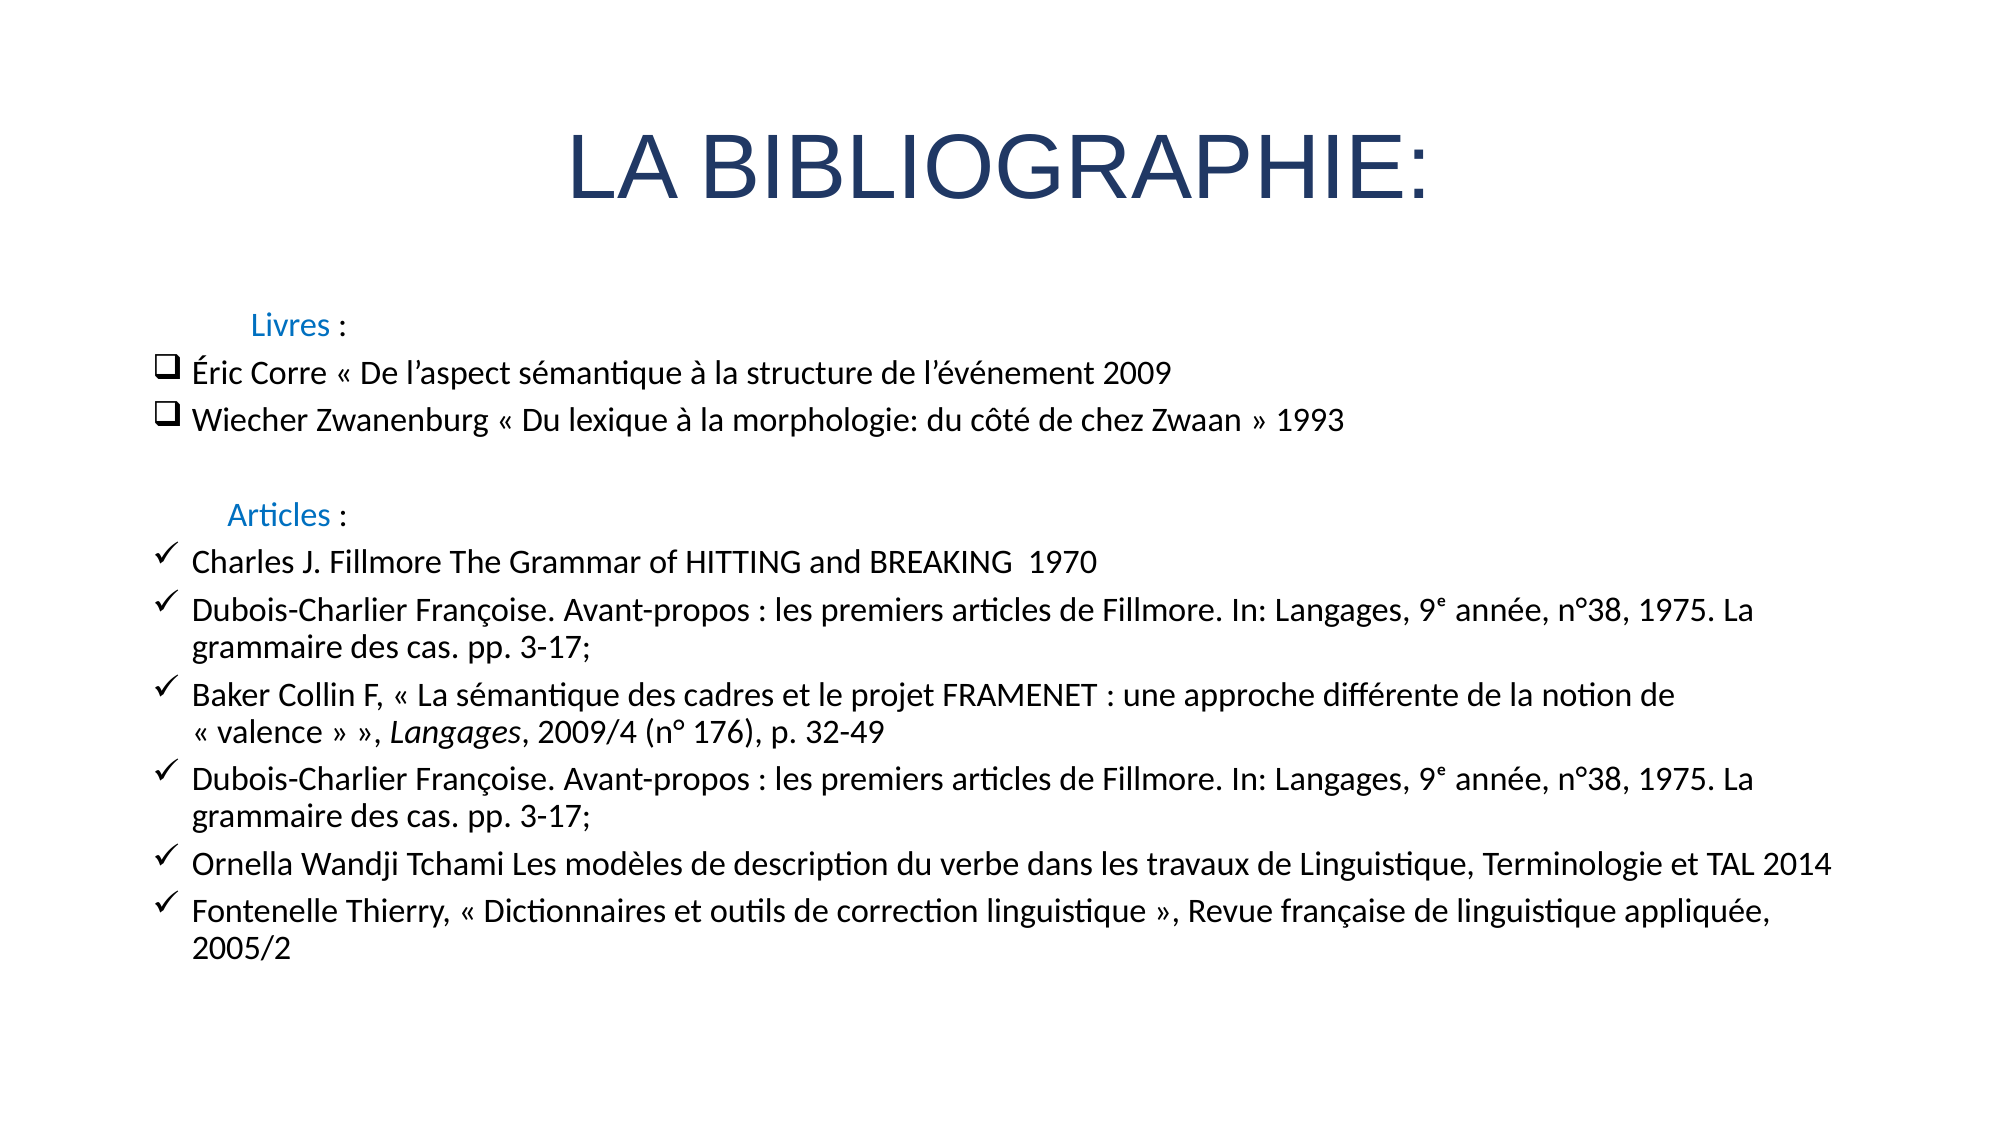

# LA BIBLIOGRAPHIE:
  	   Livres :
Éric Corre « De l’aspect sémantique à la structure de l’événement 2009
Wiecher Zwanenburg « Du lexique à la morphologie: du côté de chez Zwaan » 1993

	Articles :
Charles J. Fillmore The Grammar of HITTING and BREAKING  1970
Dubois-Charlier Françoise. Avant-propos : les premiers articles de Fillmore. In: Langages, 9ᵉ année, n°38, 1975. La grammaire des cas. pp. 3-17;
Baker Collin F, « La sémantique des cadres et le projet FRAMENET : une approche différente de la notion de « valence » », Langages, 2009/4 (n° 176), p. 32-49
Dubois-Charlier Françoise. Avant-propos : les premiers articles de Fillmore. In: Langages, 9ᵉ année, n°38, 1975. La grammaire des cas. pp. 3-17;
Ornella Wandji Tchami Les modèles de description du verbe dans les travaux de Linguistique, Terminologie et TAL 2014
Fontenelle Thierry, « Dictionnaires et outils de correction linguistique », Revue française de linguistique appliquée, 2005/2